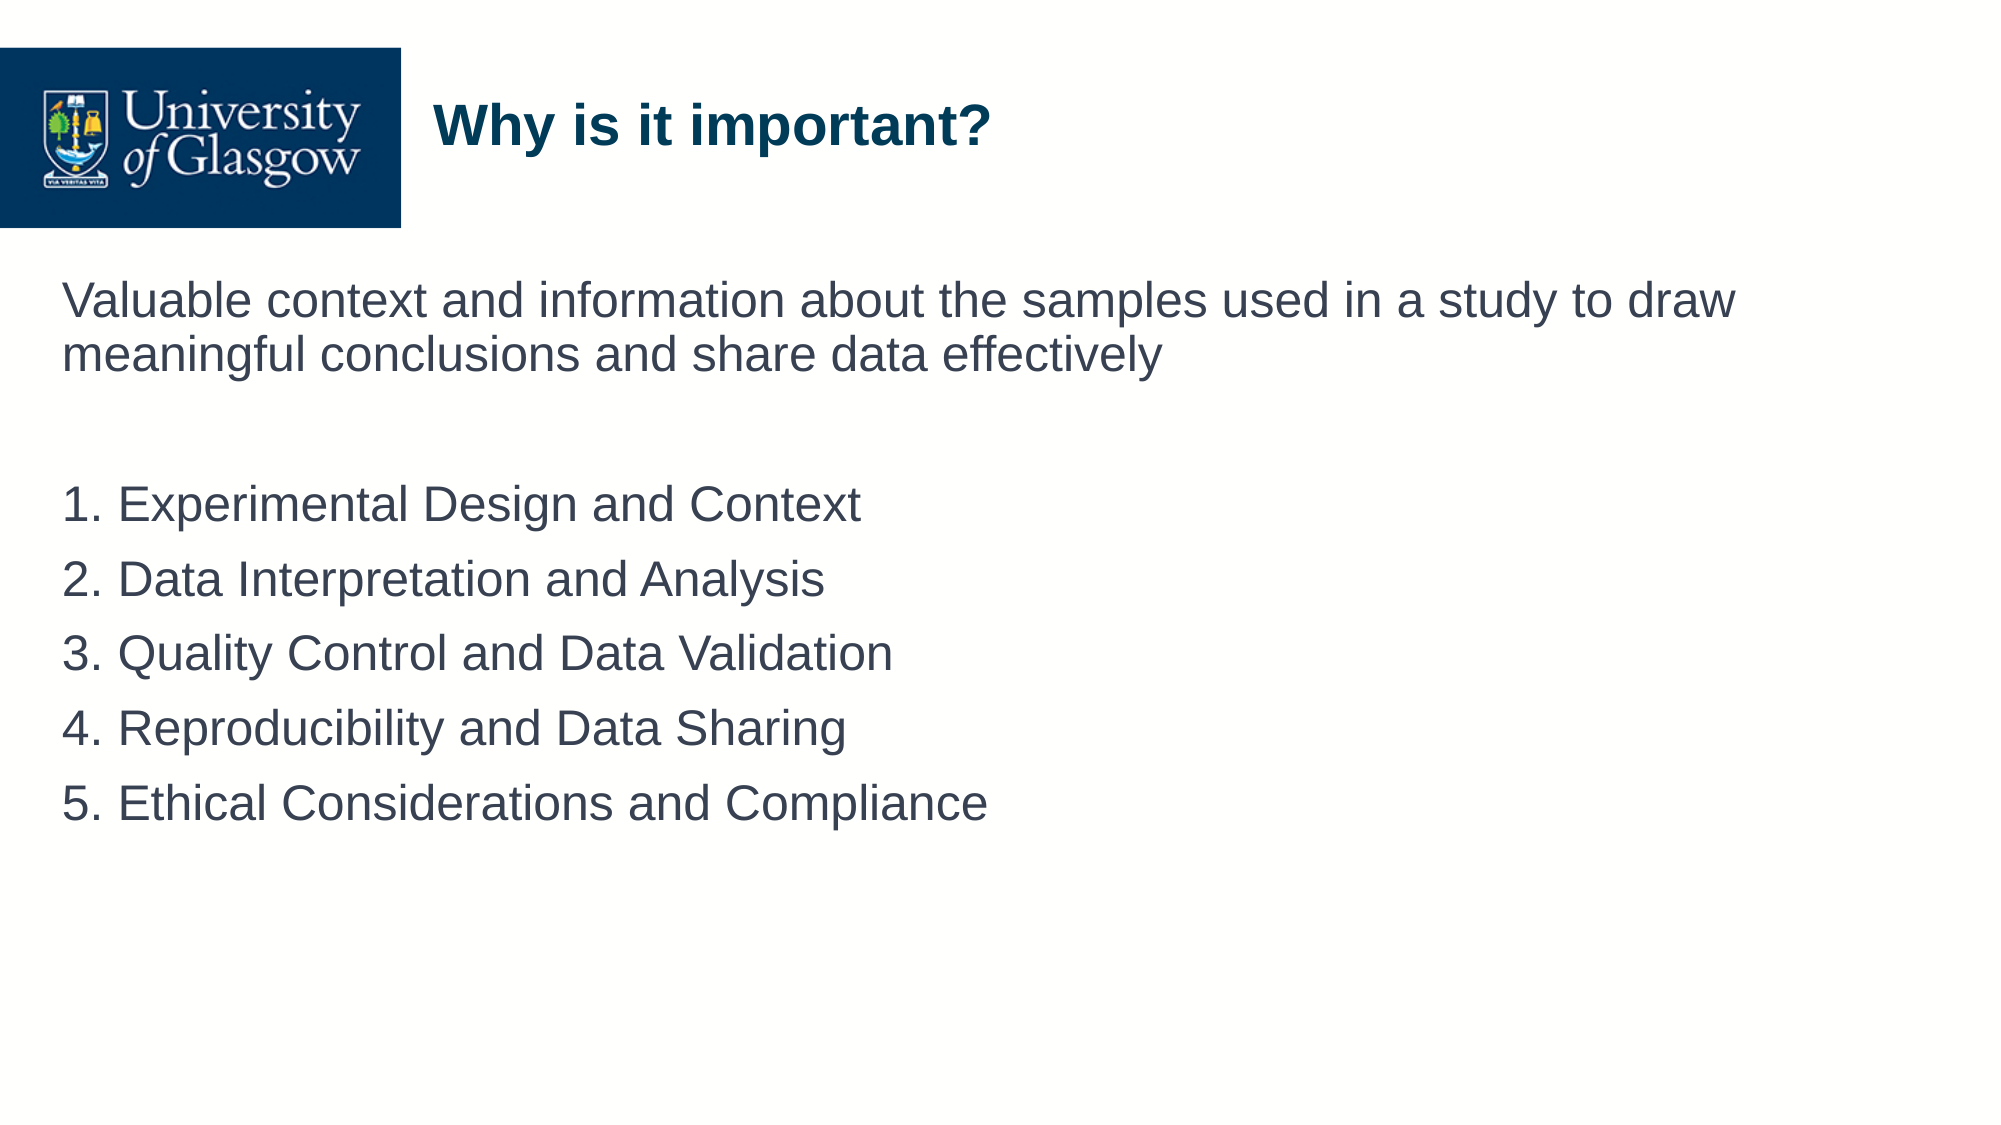

# Why is it important?
Valuable context and information about the samples used in a study to draw meaningful conclusions and share data effectively

 Experimental Design and Context
 Data Interpretation and Analysis
 Quality Control and Data Validation
 Reproducibility and Data Sharing
 Ethical Considerations and Compliance